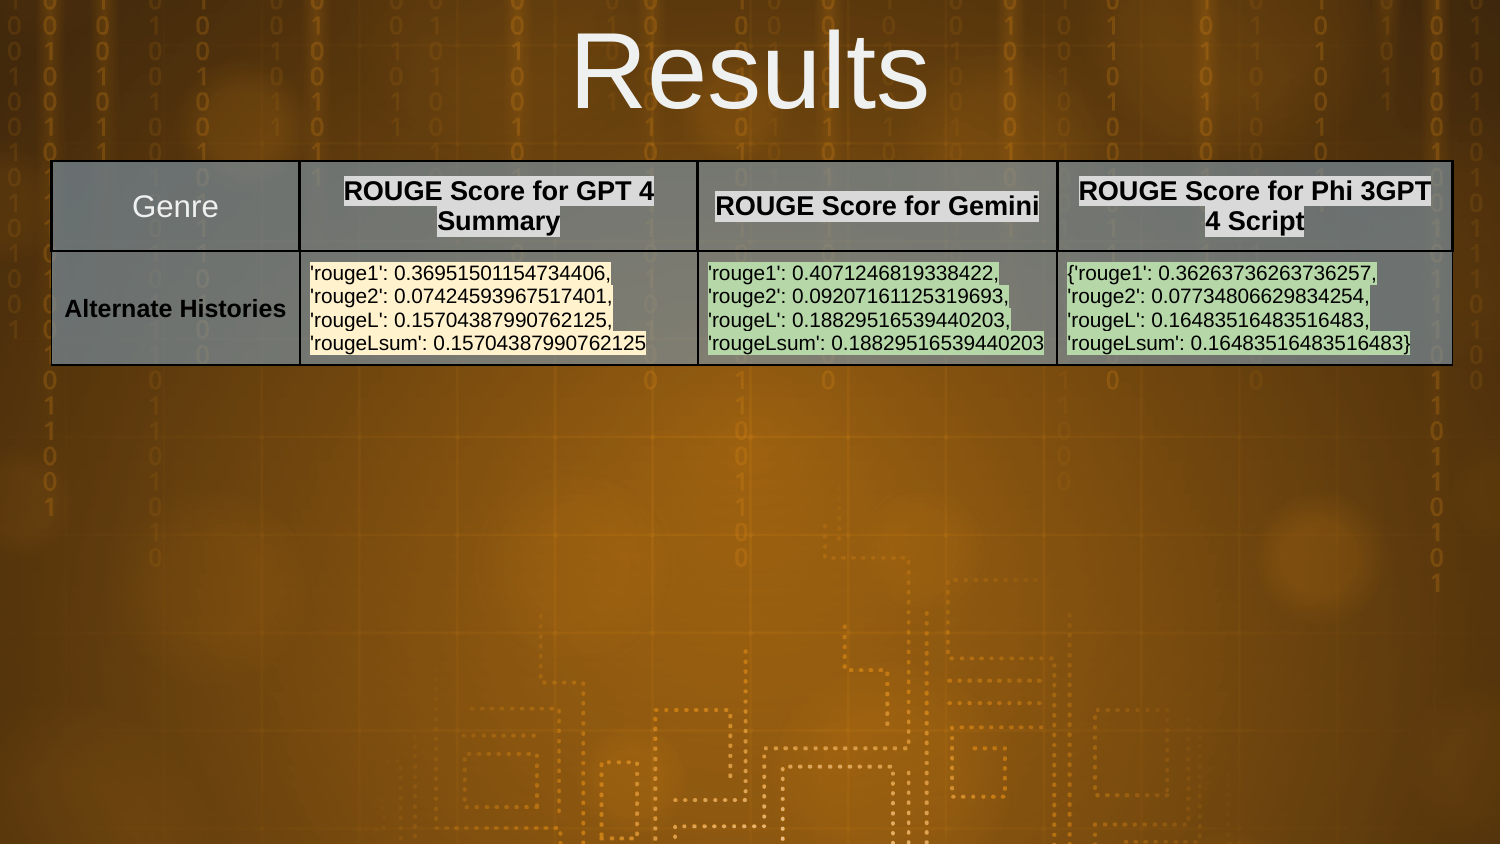

# Results
| Genre | ROUGE Score for GPT 4 Summary | ROUGE Score for Gemini | ROUGE Score for Phi 3GPT 4 Script |
| --- | --- | --- | --- |
| Alternate Histories | 'rouge1': 0.36951501154734406, 'rouge2': 0.07424593967517401, 'rougeL': 0.15704387990762125, 'rougeLsum': 0.15704387990762125 | 'rouge1': 0.4071246819338422, 'rouge2': 0.09207161125319693, 'rougeL': 0.18829516539440203, 'rougeLsum': 0.18829516539440203 | {'rouge1': 0.36263736263736257, 'rouge2': 0.07734806629834254, 'rougeL': 0.16483516483516483, 'rougeLsum': 0.16483516483516483} |